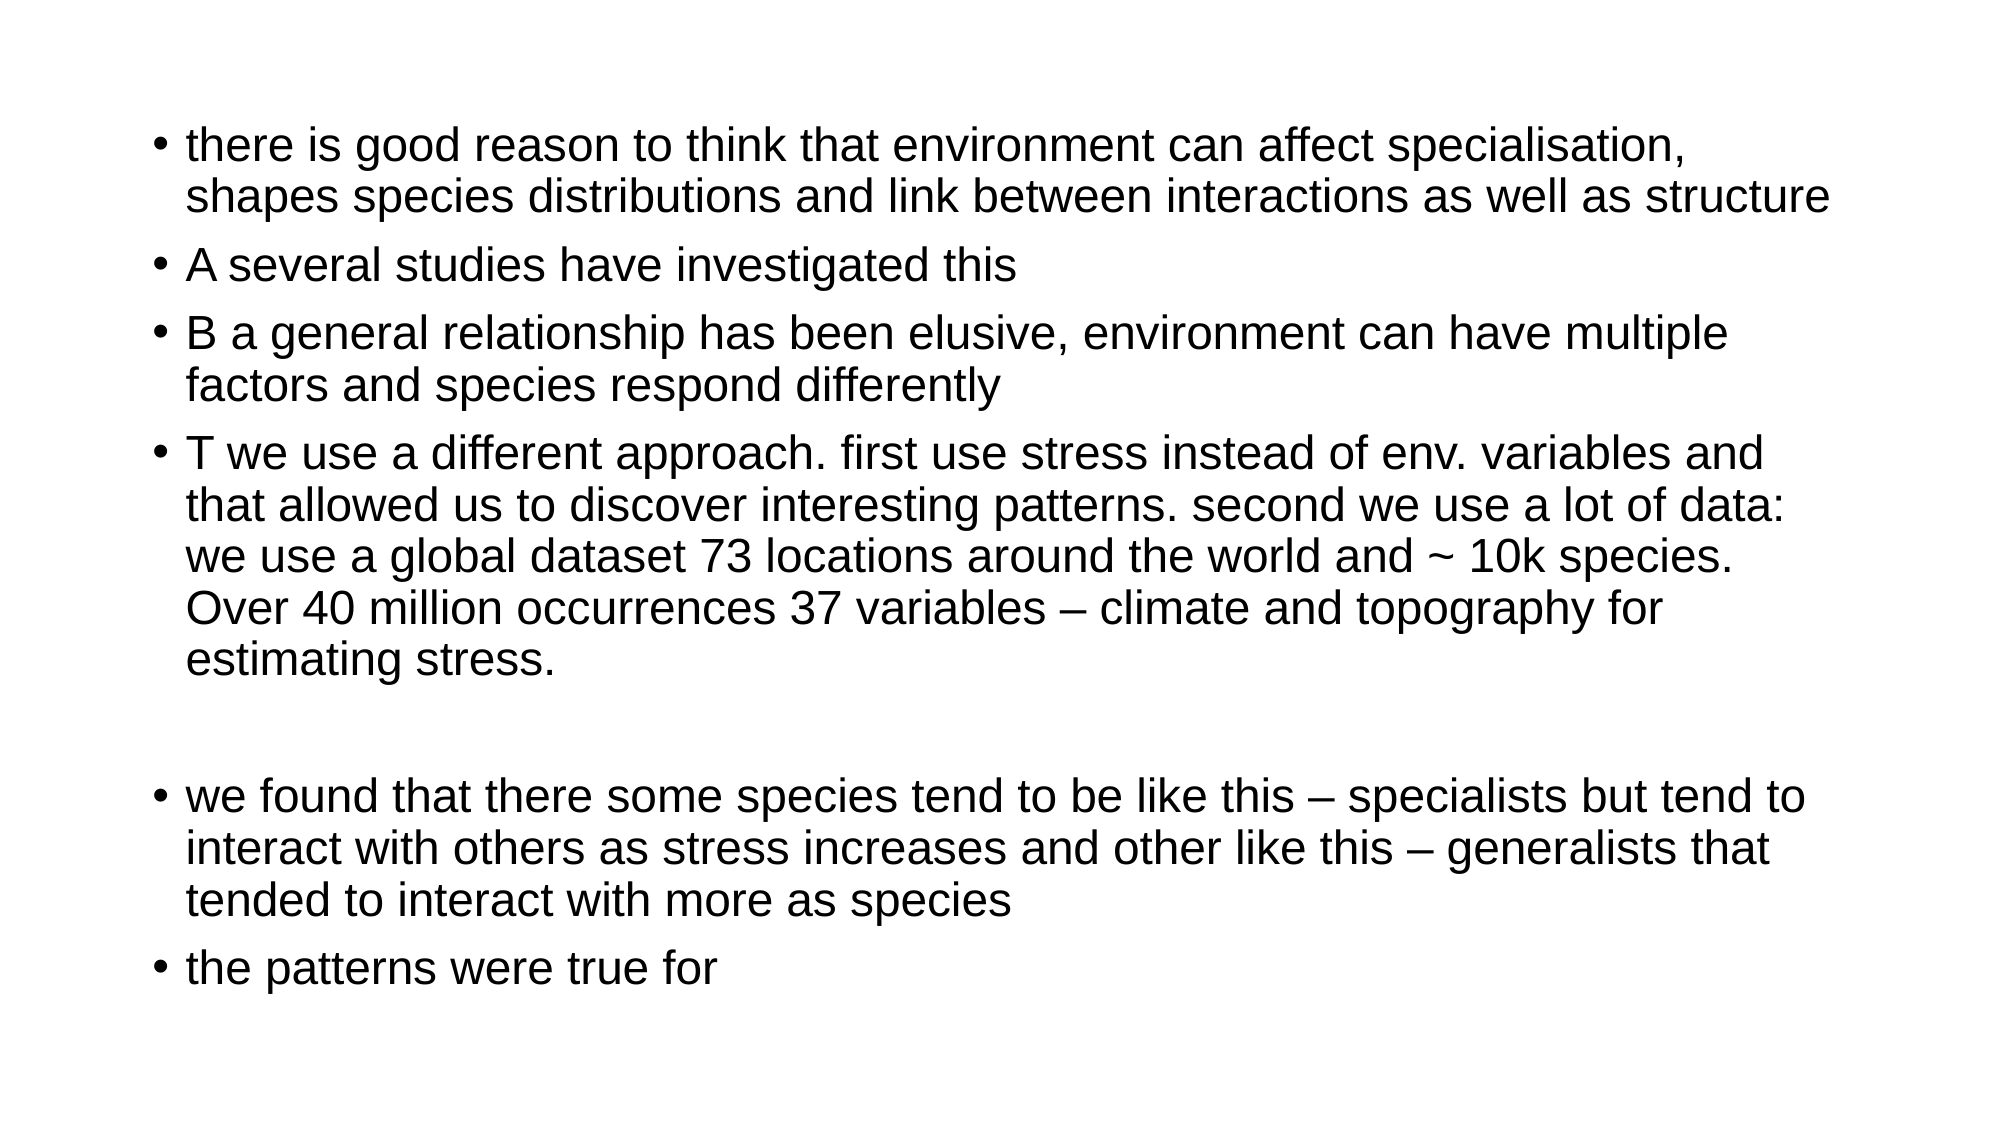

there is good reason to think that environment can affect specialisation, shapes species distributions and link between interactions as well as structure
A several studies have investigated this
B a general relationship has been elusive, environment can have multiple factors and species respond differently
T we use a different approach. first use stress instead of env. variables and that allowed us to discover interesting patterns. second we use a lot of data: we use a global dataset 73 locations around the world and ~ 10k species. Over 40 million occurrences 37 variables – climate and topography for estimating stress.

we found that there some species tend to be like this – specialists but tend to interact with others as stress increases and other like this – generalists that tended to interact with more as species
the patterns were true for